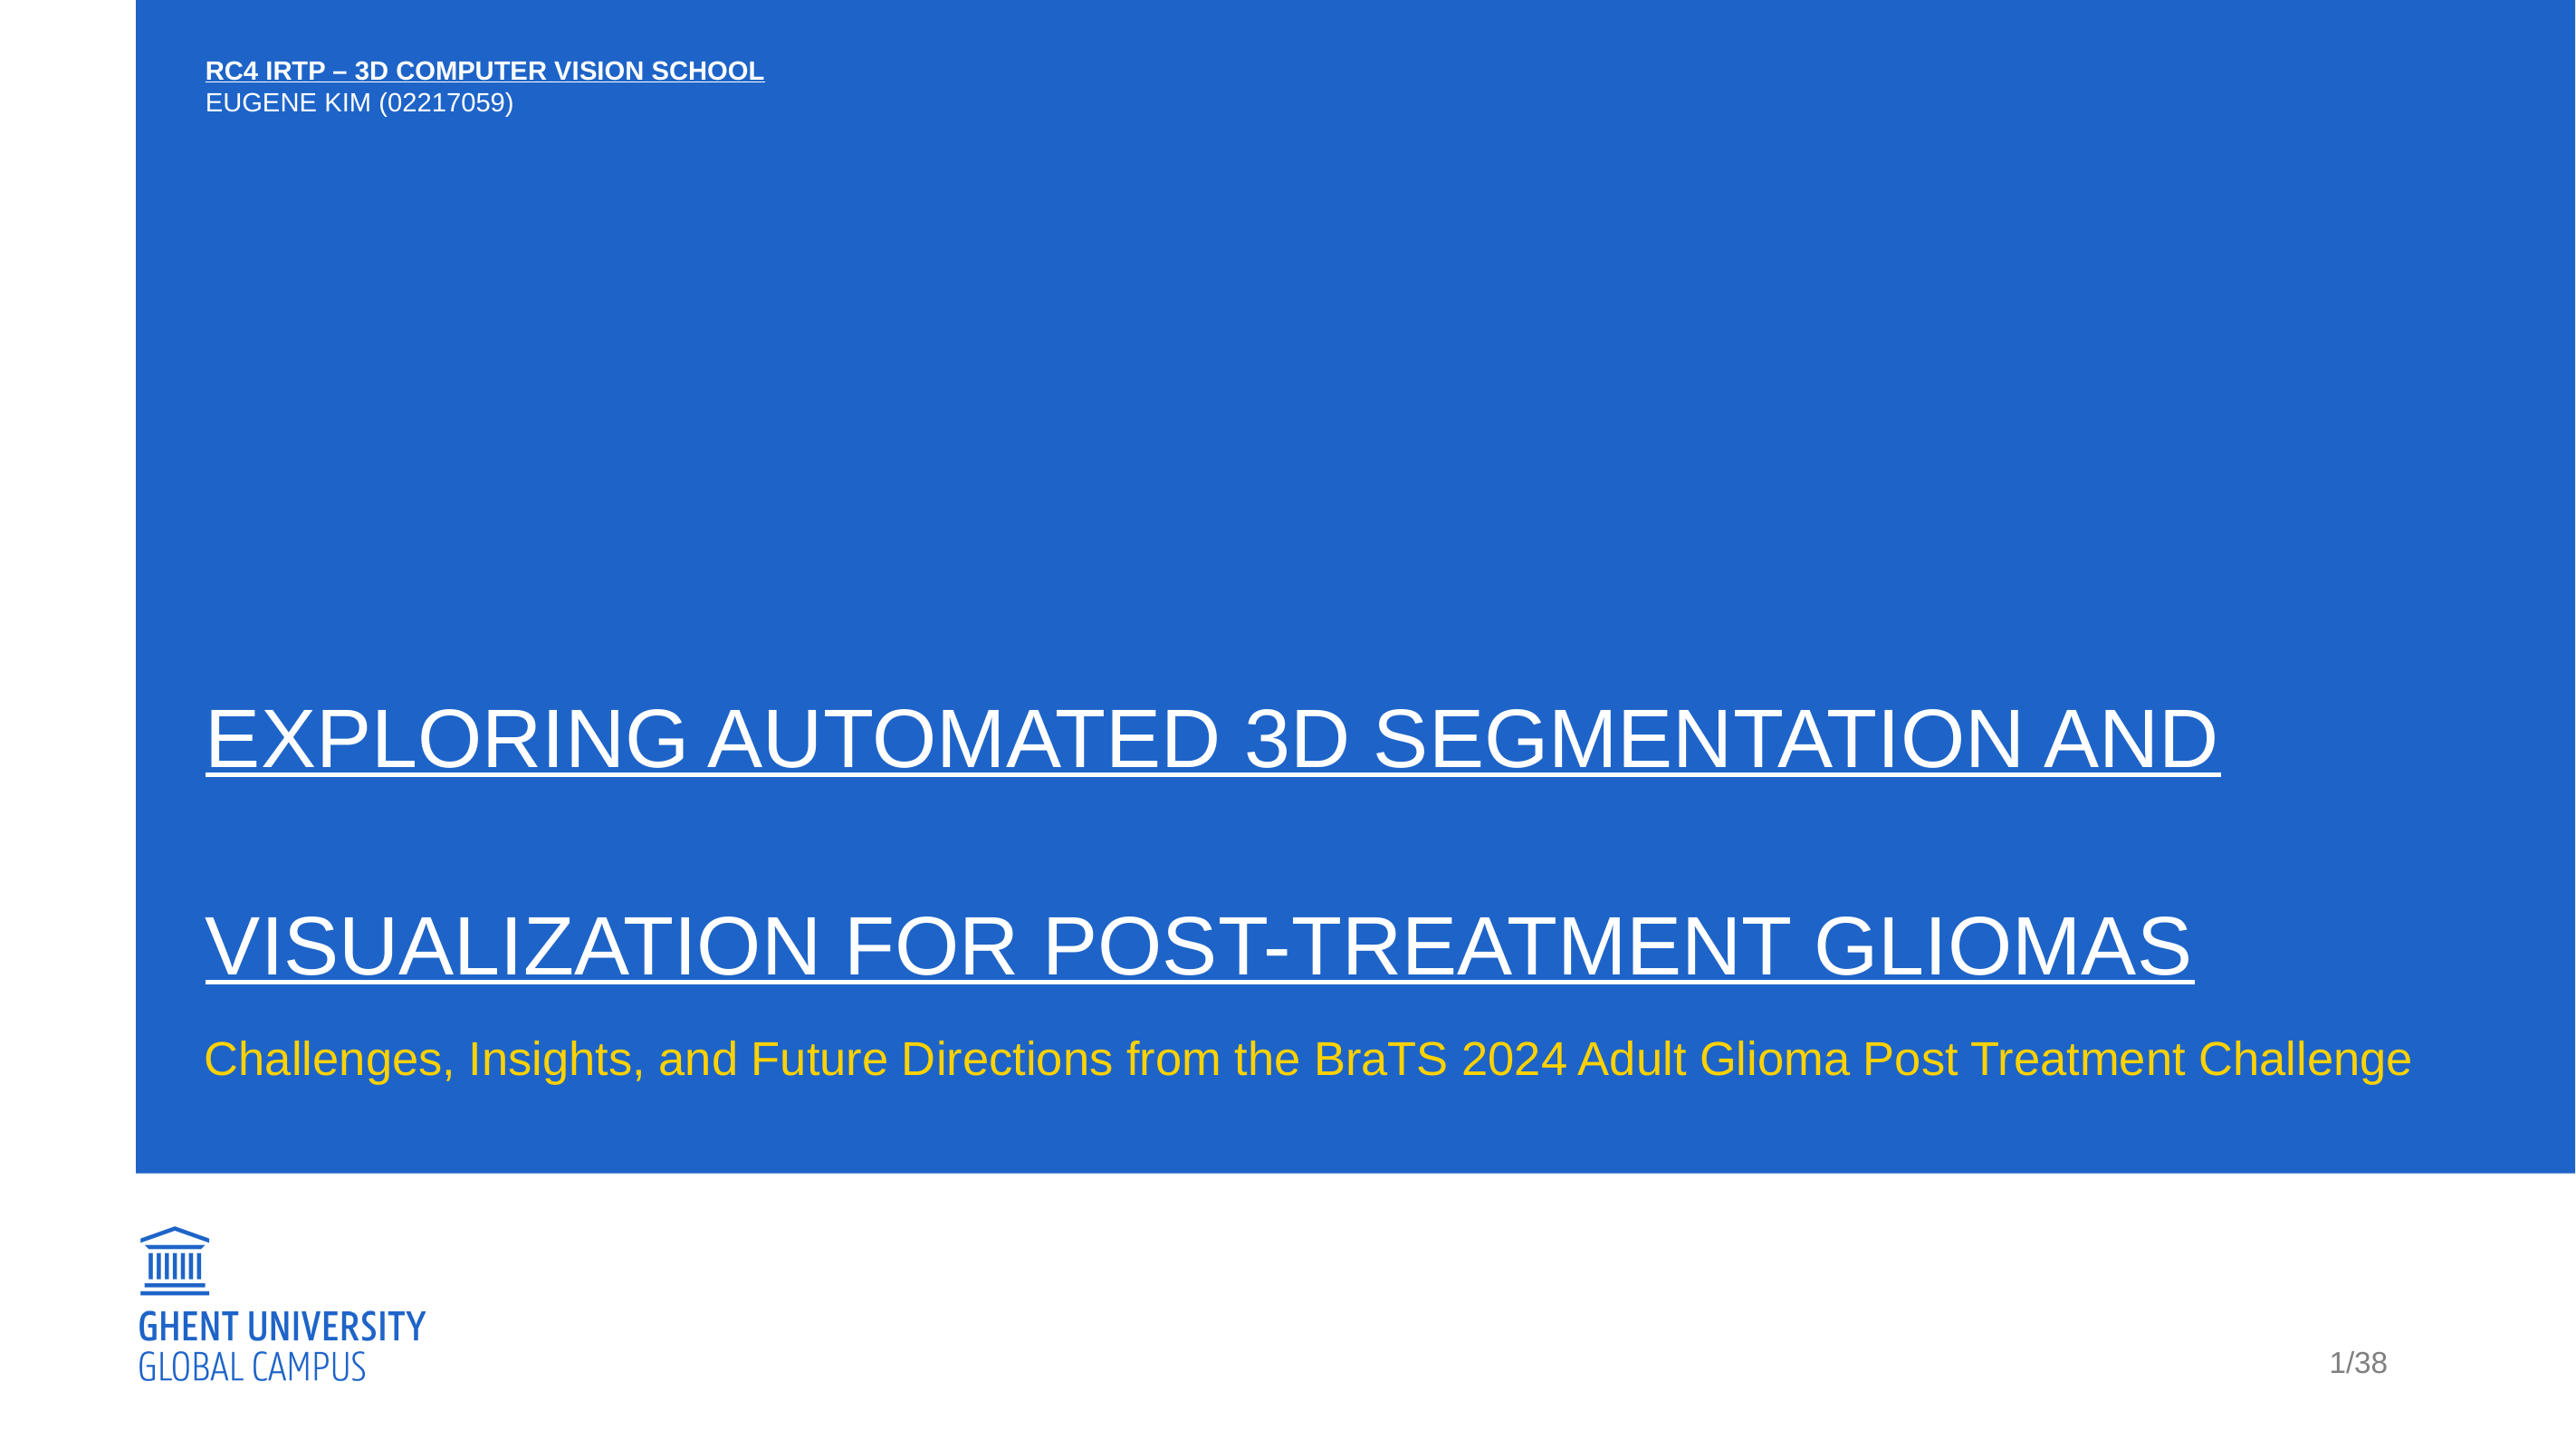

Rc4 irtp – 3D computer vision school
Eugene kim (02217059)
# Exploring Automated 3D Segmentation and Visualization for Post-Treatment Gliomas
Challenges, Insights, and Future Directions from the BraTS 2024 Adult Glioma Post Treatment Challenge

1/38